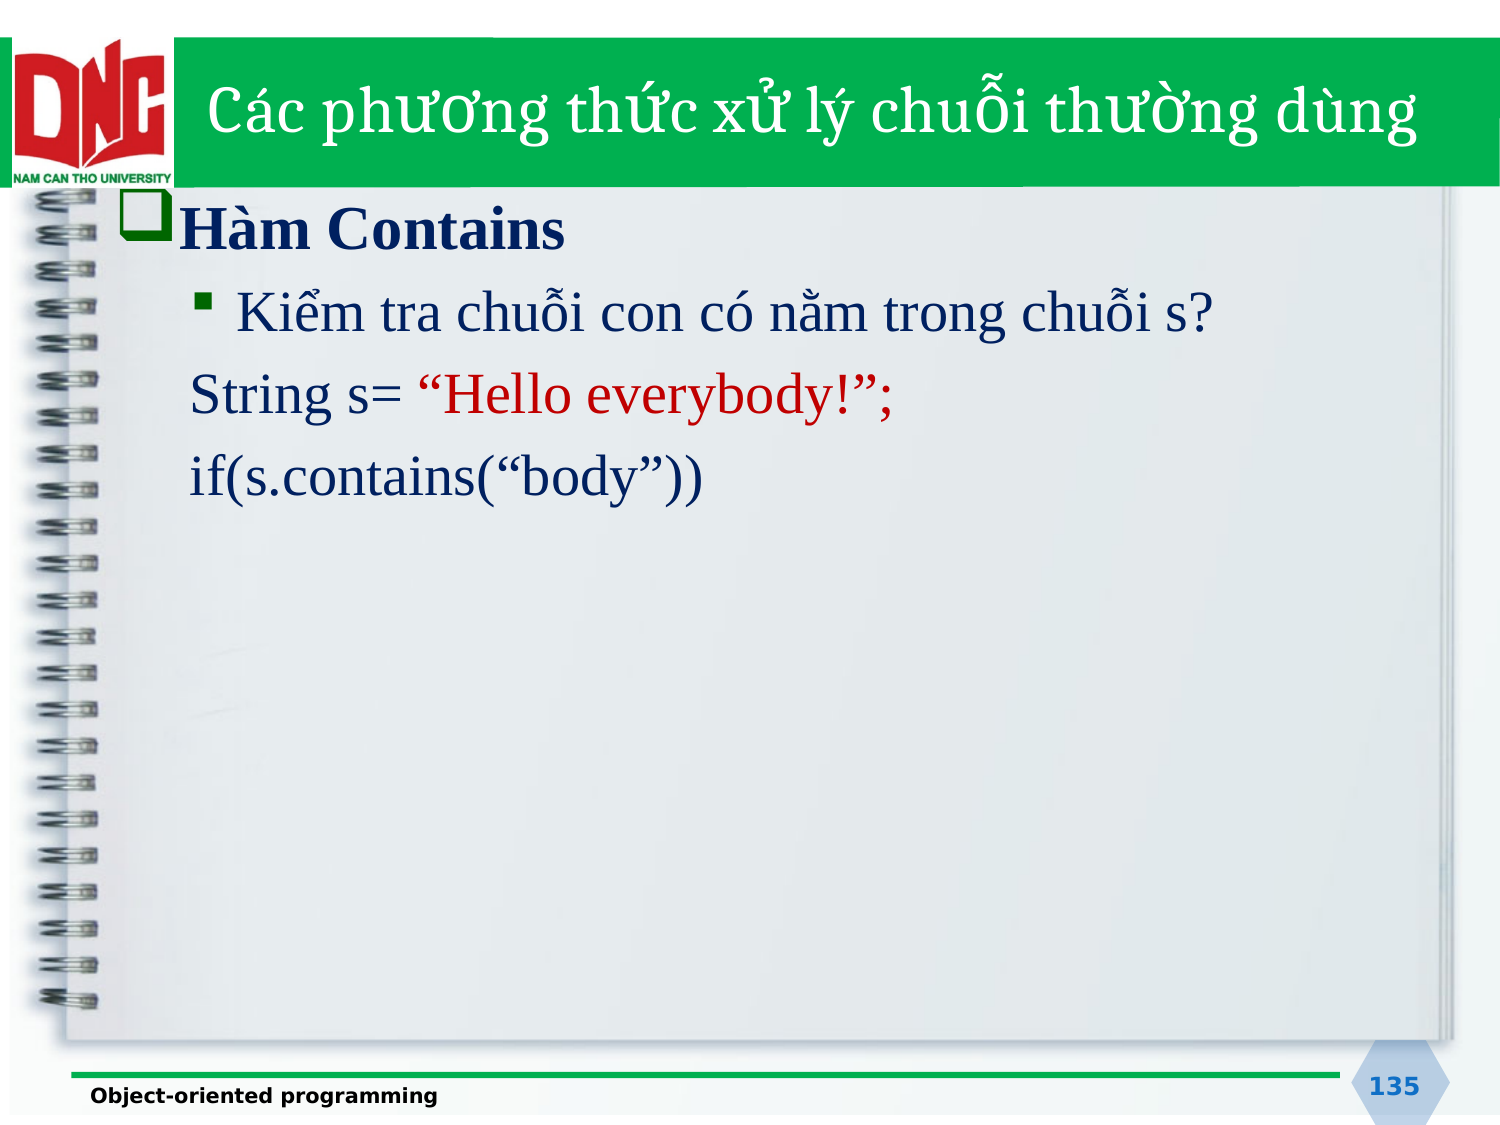

# Các phương thức xử lý chuỗi thường dùng
Hàm Contains
Kiểm tra chuỗi con có nằm trong chuỗi s?
String s= “Hello everybody!”;
if(s.contains(“body”))
135
Object-oriented programming